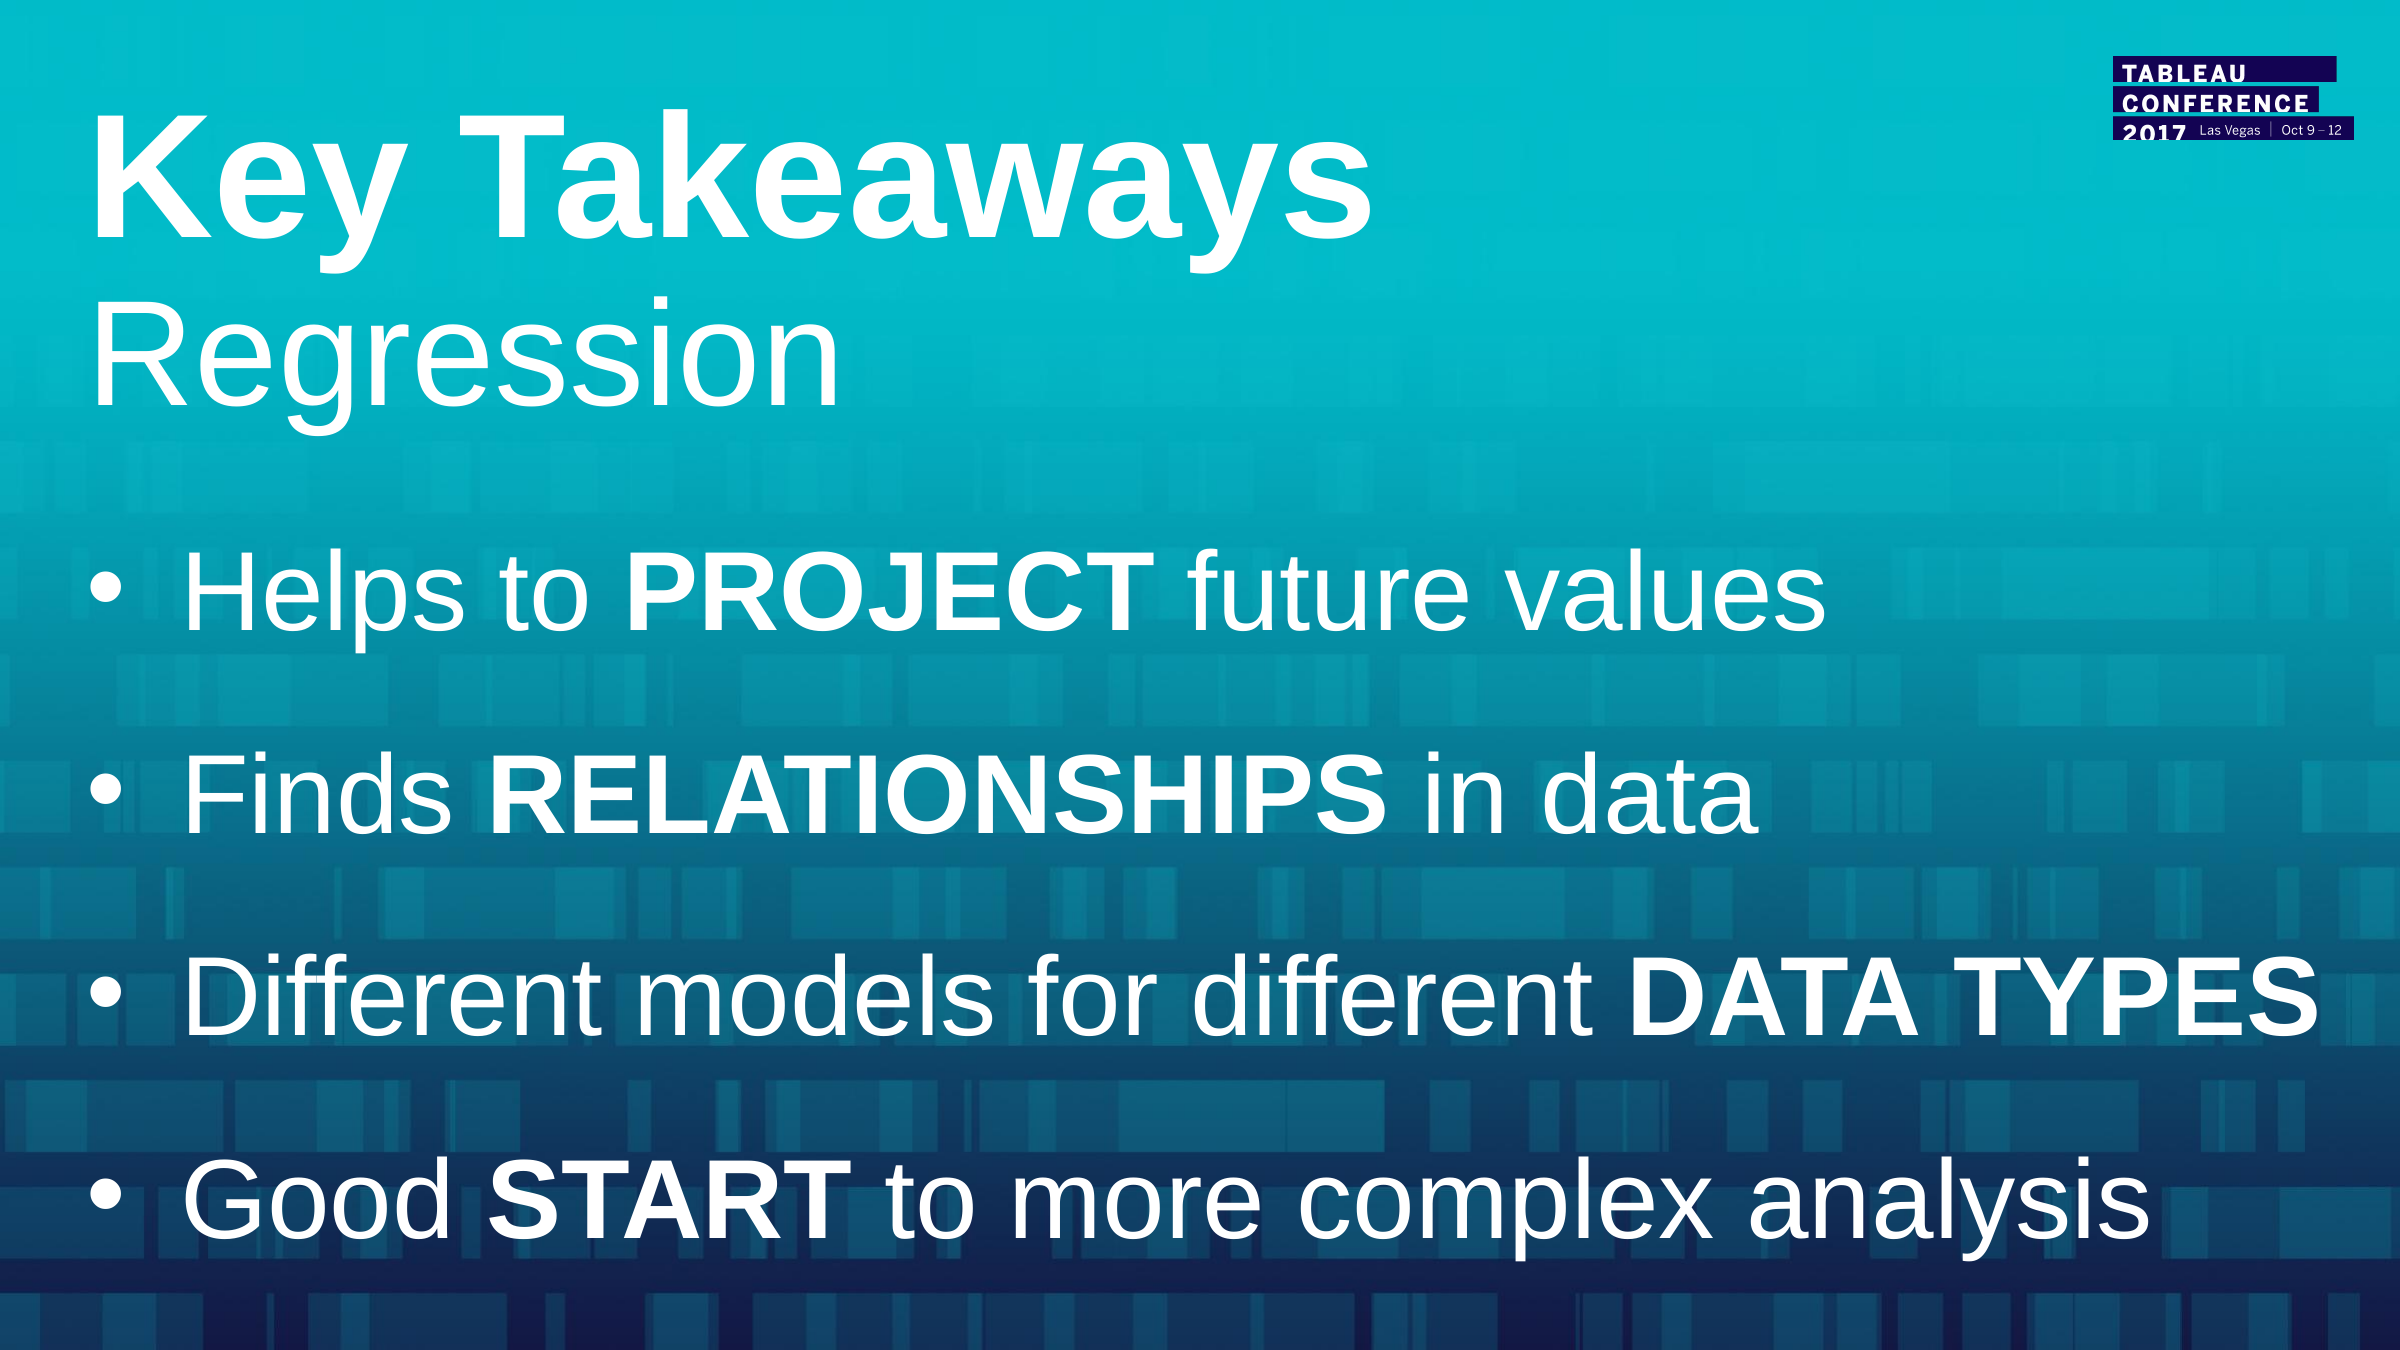

# Key Takeaways
Regression
Helps to PROJECT future values
Finds RELATIONSHIPS in data
Different models for different DATA TYPES
Good START to more complex analysis